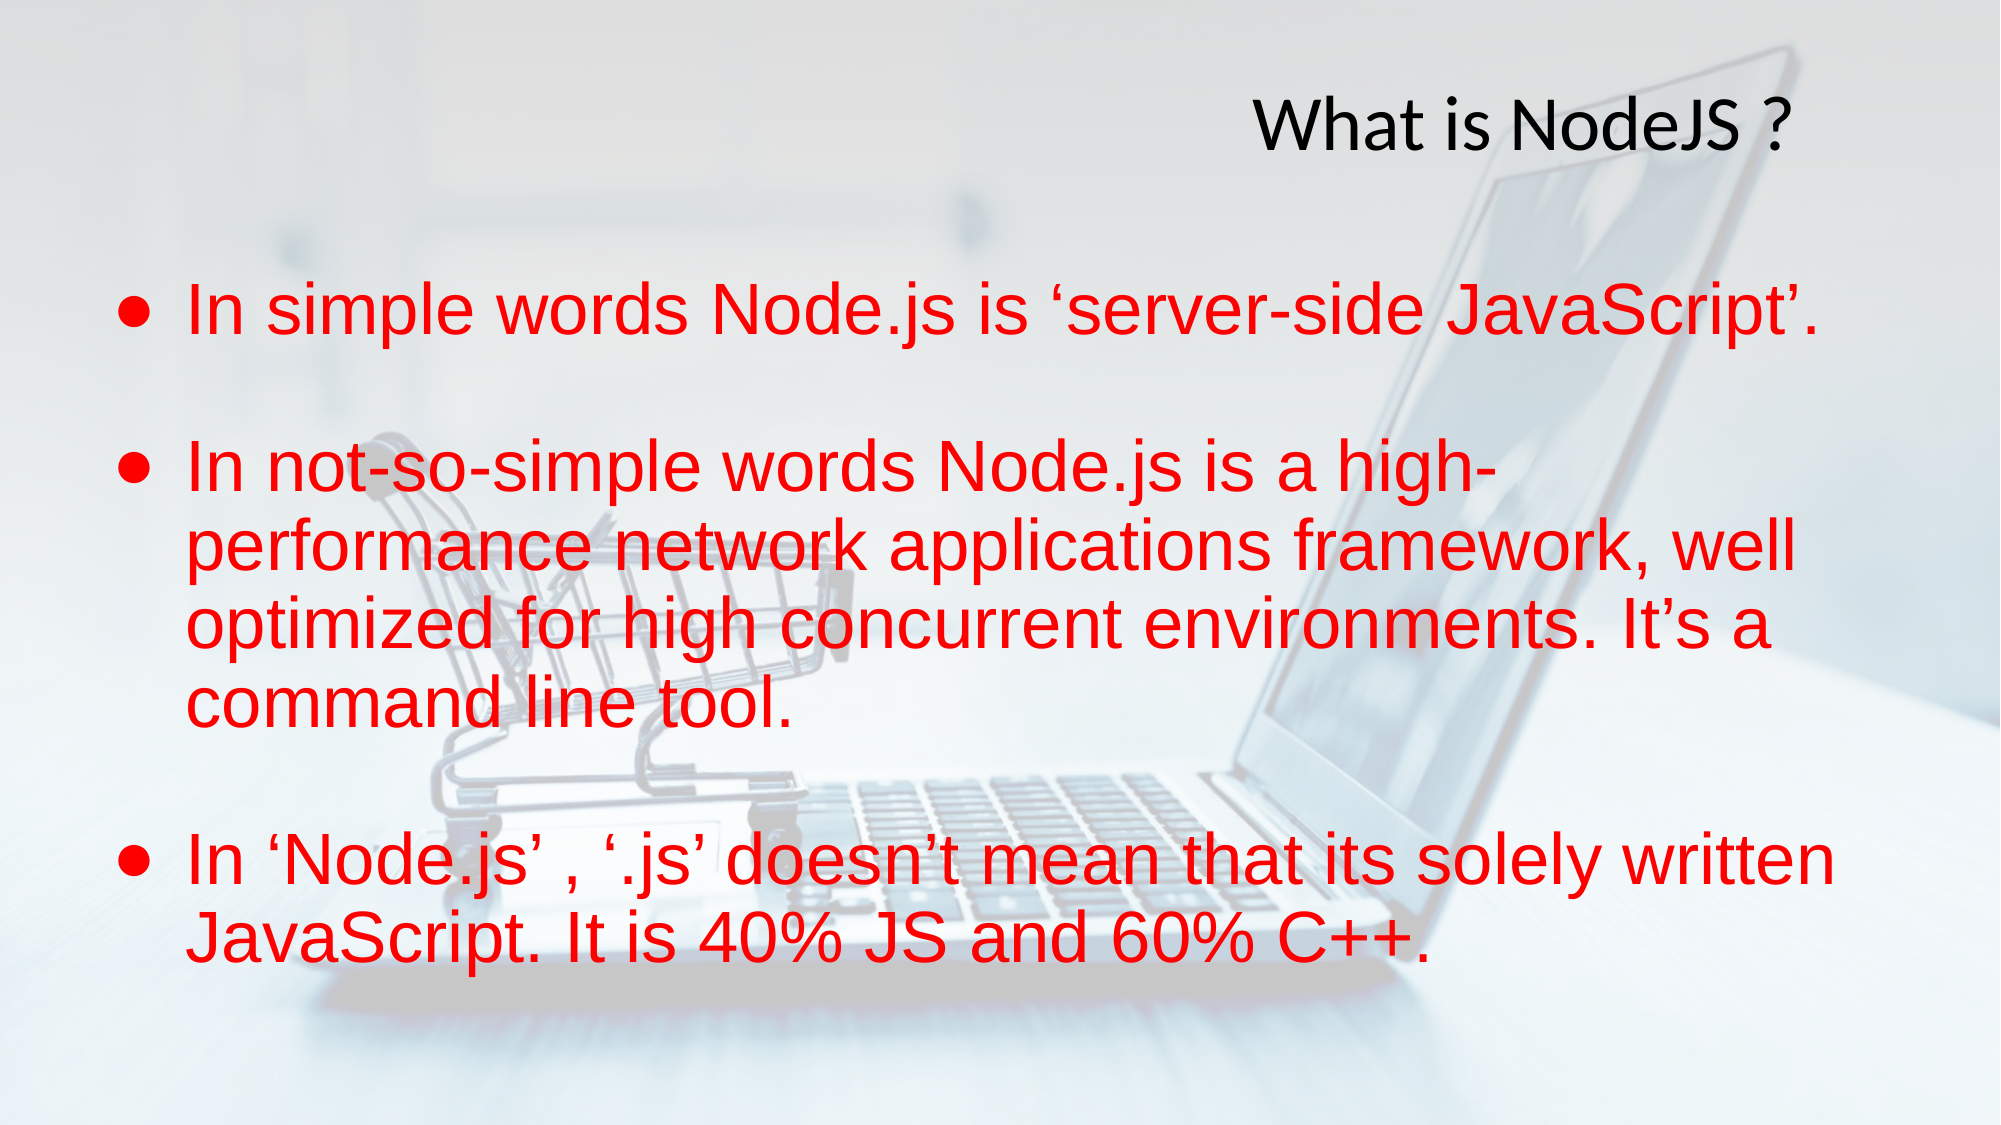

# What is NodeJS ?

In simple words Node.js is ‘server-side JavaScript’.

In not-so-simple words Node.js is a high- performance network applications framework, well optimized for high concurrent environments. It’s a command line tool.

In ‘Node.js’ , ‘.js’ doesn’t mean that its solely written JavaScript. It is 40% JS and 60% C++.